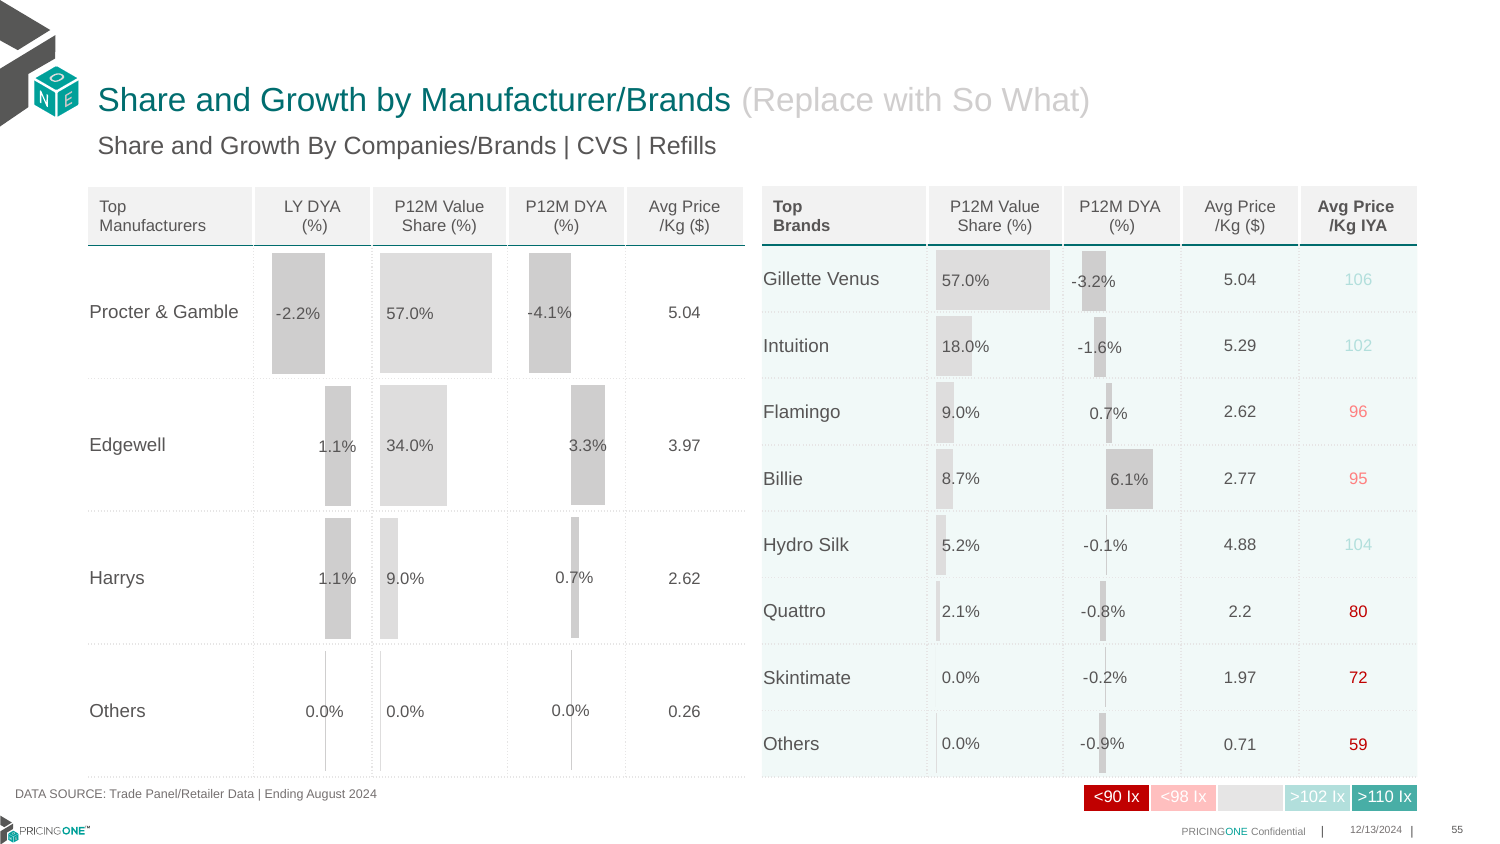

# Share and Growth by Manufacturer/Brands (Replace with So What)

Share and Growth By Companies/Brands | CVS | Refills
| Top Brands | P12M Value Share (%) | P12M DYA (%) | Avg Price /Kg ($) | Avg Price /Kg IYA |
| --- | --- | --- | --- | --- |
| Gillette Venus |  |  | 5.04 | 106 |
| Intuition |  |  | 5.29 | 102 |
| Flamingo |  |  | 2.62 | 96 |
| Billie |  |  | 2.77 | 95 |
| Hydro Silk |  |  | 4.88 | 104 |
| Quattro |  |  | 2.2 | 80 |
| Skintimate |  |  | 1.97 | 72 |
| Others |  |  | 0.71 | 59 |
| Top Manufacturers | LY DYA (%) | P12M Value Share (%) | P12M DYA (%) | Avg Price /Kg ($) |
| --- | --- | --- | --- | --- |
| Procter & Gamble |  |  |  | 5.04 |
| Edgewell |  |  |  | 3.97 |
| Harrys |  |  |  | 2.62 |
| Others |  |  |  | 0.26 |

### Chart

| Category | Share DYA P12M |
|---|---|
|  | -0.04078708952057419 |

### Chart

| Category | Value Share P12M |
|---|---|
|  | 0.5701462941090201 |

### Chart

| Category | Share DYA LY |
|---|---|
|  | -0.022381812193480122 |

### Chart

| Category | Value Share |
|---|---|
|  | 0.5701345171998794 |

### Chart

| Category | Share DYA |
|---|---|
|  | -0.031651998459869546 |
DATA SOURCE: Trade Panel/Retailer Data | Ending August 2024
| <90 Ix | <98 Ix |  | >102 Ix | >110 Ix |
| --- | --- | --- | --- | --- |

12/13/2024
55